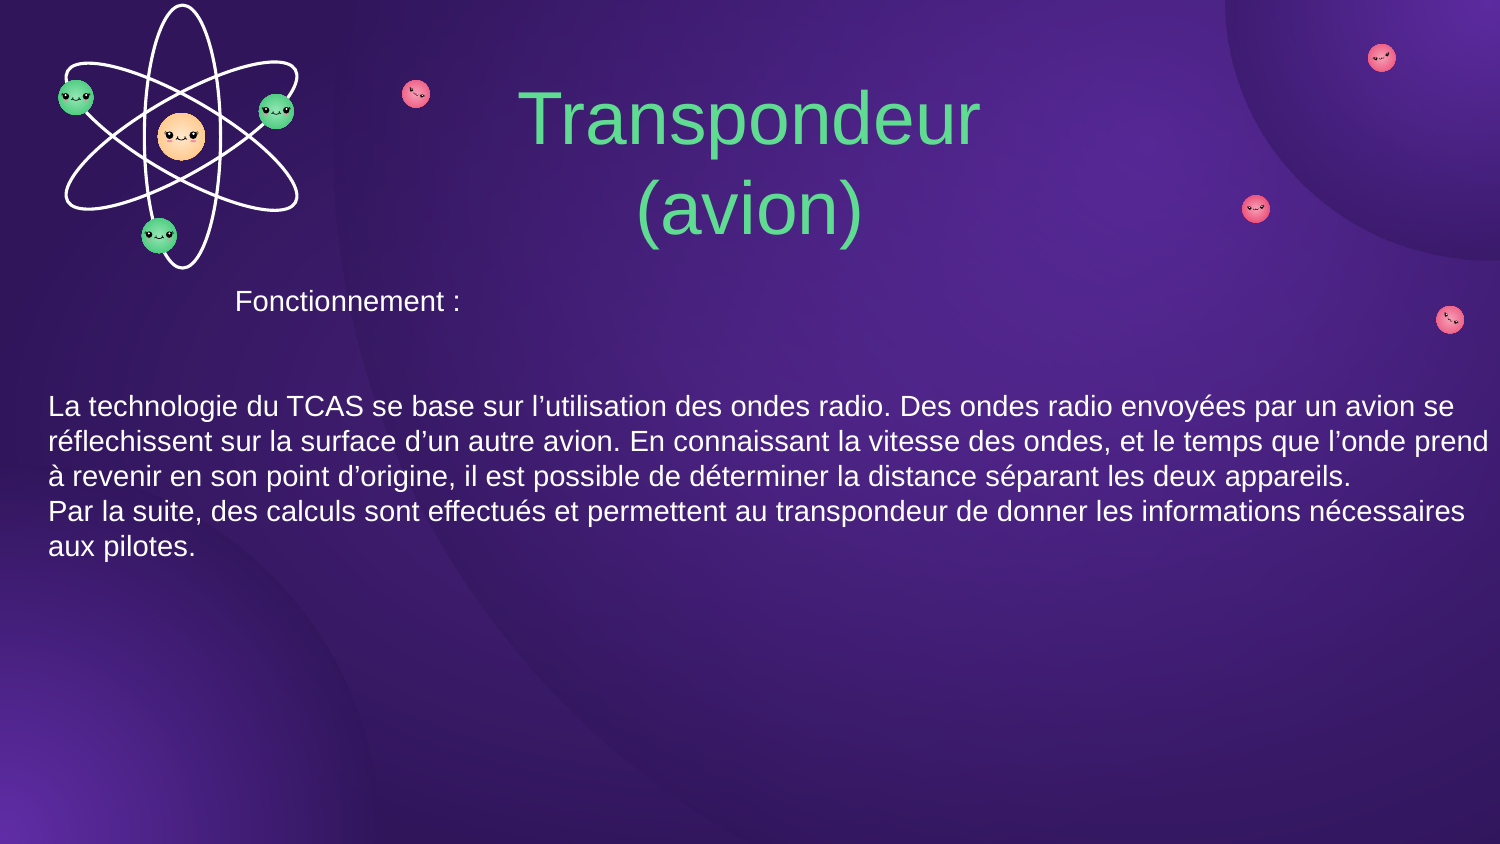

# Transpondeur (avion)

Fonctionnement :

La technologie du TCAS se base sur l’utilisation des ondes radio. Des ondes radio envoyées par un avion se
réflechissent sur la surface d’un autre avion. En connaissant la vitesse des ondes, et le temps que l’onde prend
à revenir en son point d’origine, il est possible de déterminer la distance séparant les deux appareils.
Par la suite, des calculs sont effectués et permettent au transpondeur de donner les informations nécessaires
aux pilotes.